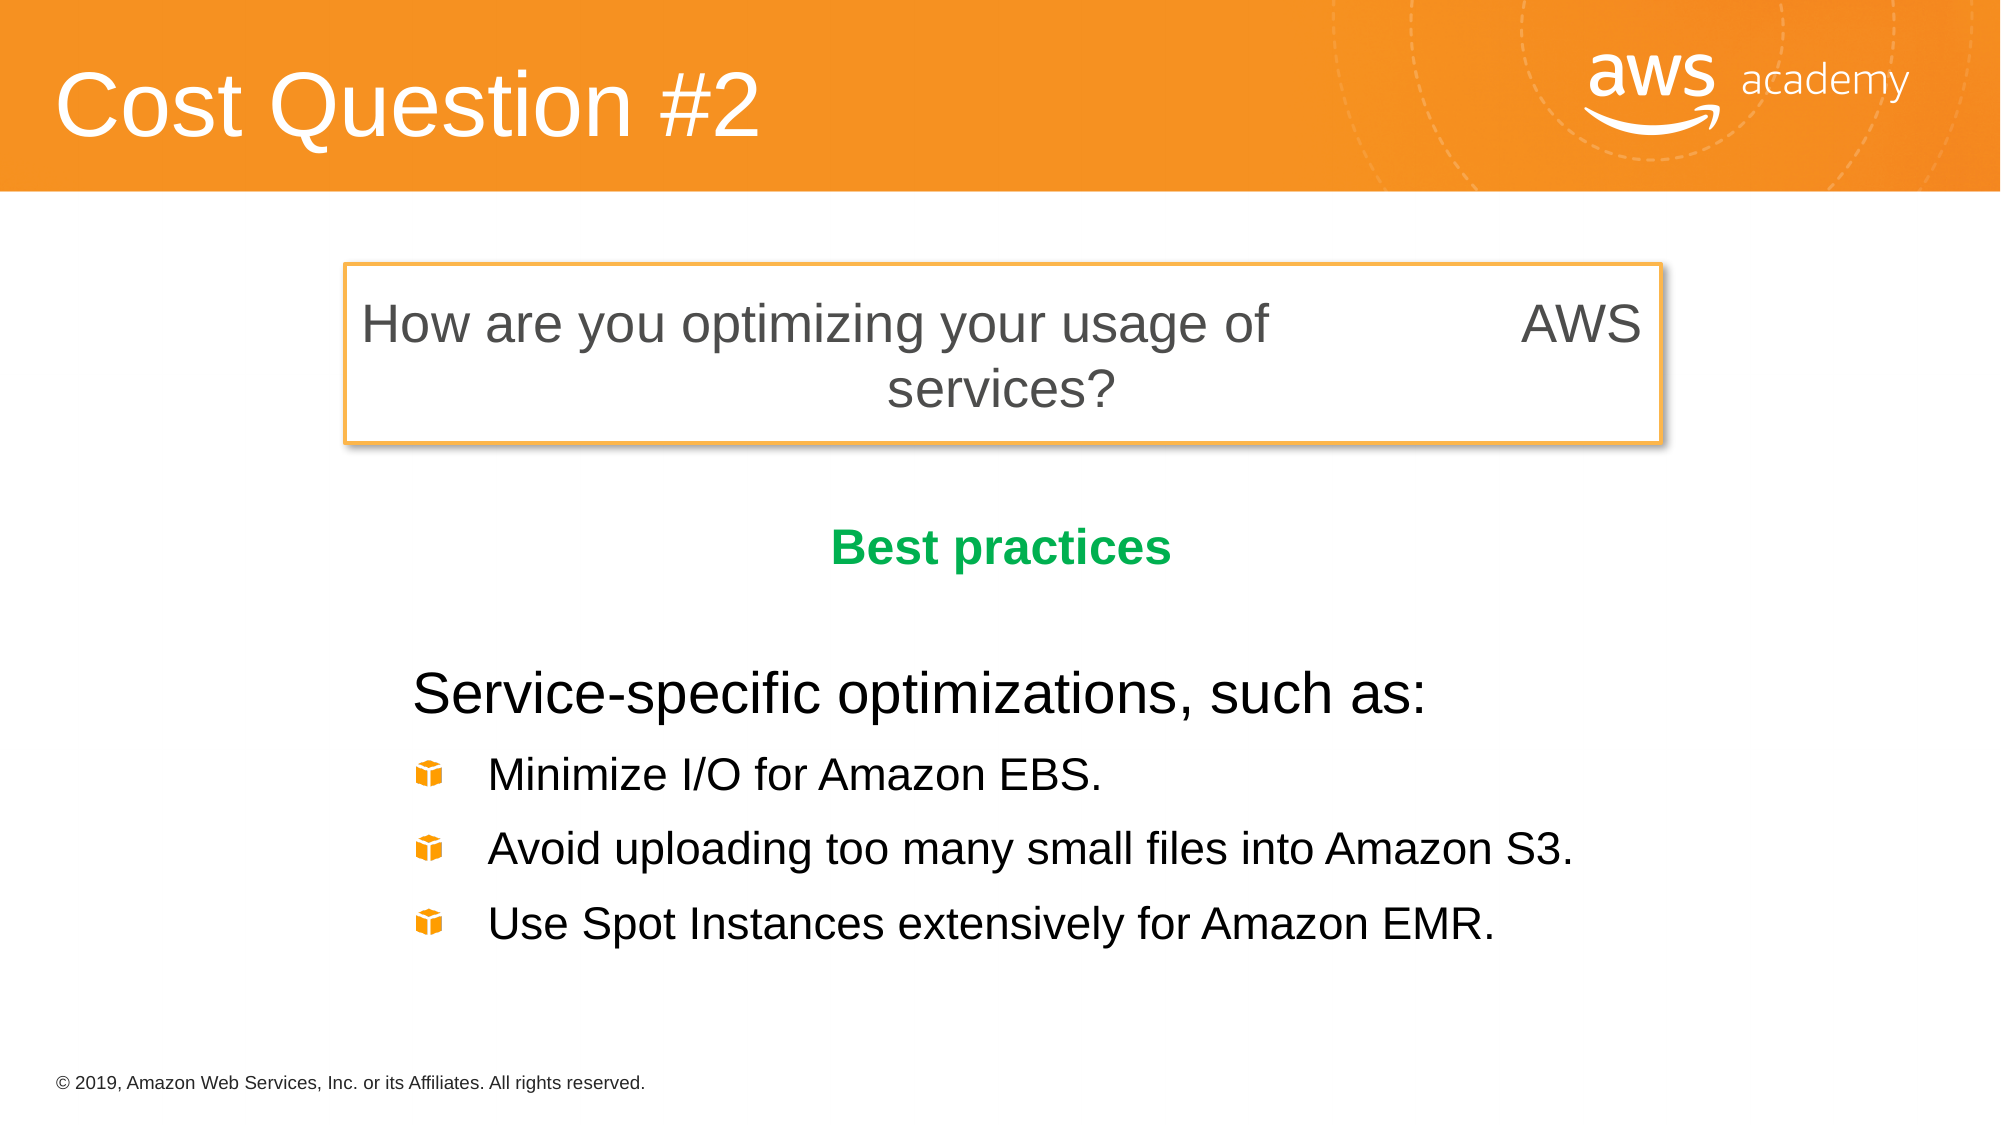

# Cost Question #2
How are you optimizing your usage of                 AWS services?
Best practices
Service-specific optimizations, such as:
Minimize I/O for Amazon EBS.
Avoid uploading too many small files into Amazon S3.
Use Spot Instances extensively for Amazon EMR.